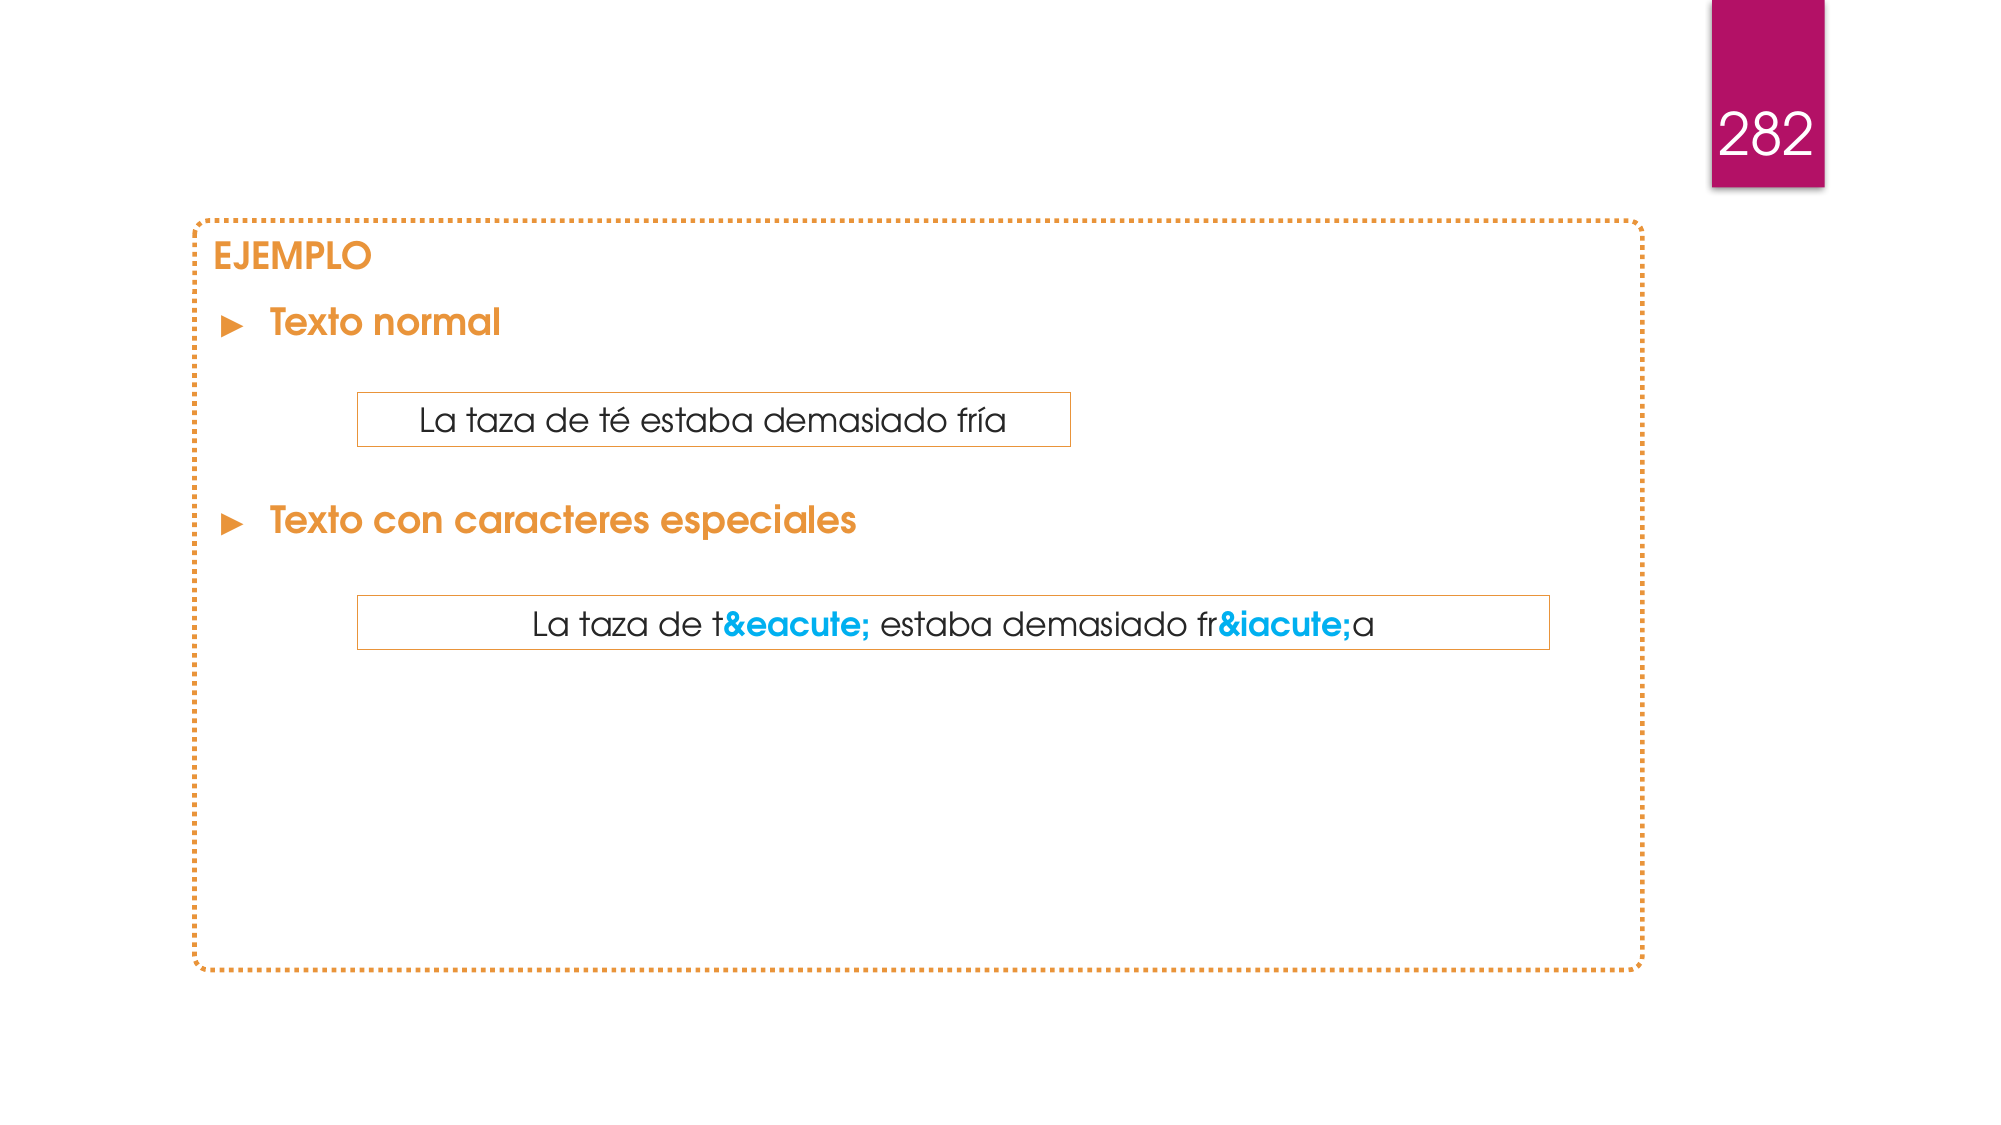

282
EJEMPLO
Texto normal

Texto con caracteres especiales

La taza de té estaba demasiado fría
La taza de t&eacute; estaba demasiado fr&iacute;a